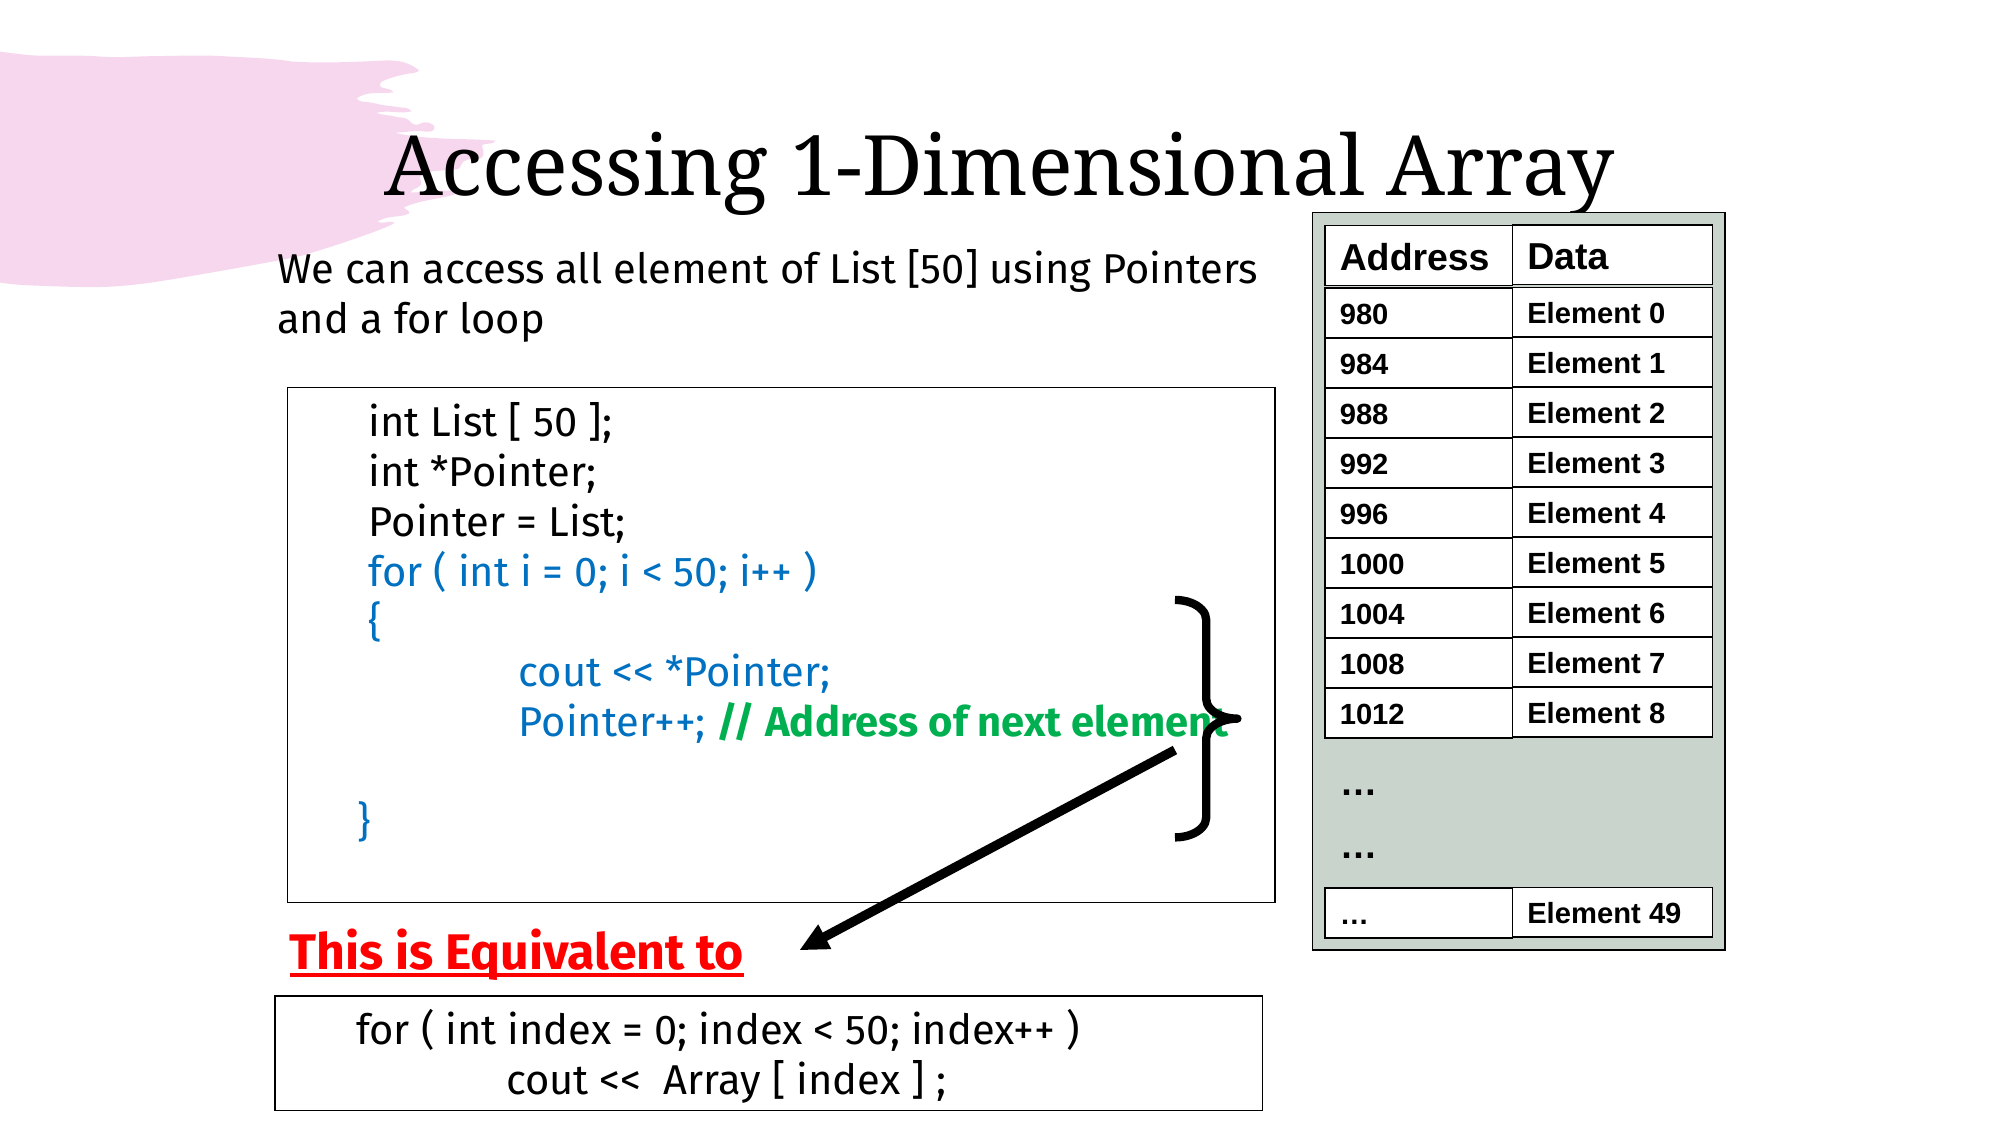

# Accessing 1-Dimensional Array

Data
Address
We can access all element of List [50] using Pointers and a for loop
Element 0
980
Element 1
984
	int List [ 50 ];
	int *Pointer;
	Pointer = List;
	for ( int i = 0; i < 50; i++ )
	{
		cout << *Pointer;
		Pointer++; // Address of next element
     }

Element 2
988
Element 3
992
Element 4
996
Element 5
1000
Element 6
1004

Element 7
1008
Element 8
1012

…

…
Element 49
…
This is Equivalent to
	for ( int index = 0; index < 50; index++ )
		cout <<  Array [ index ] ;
106